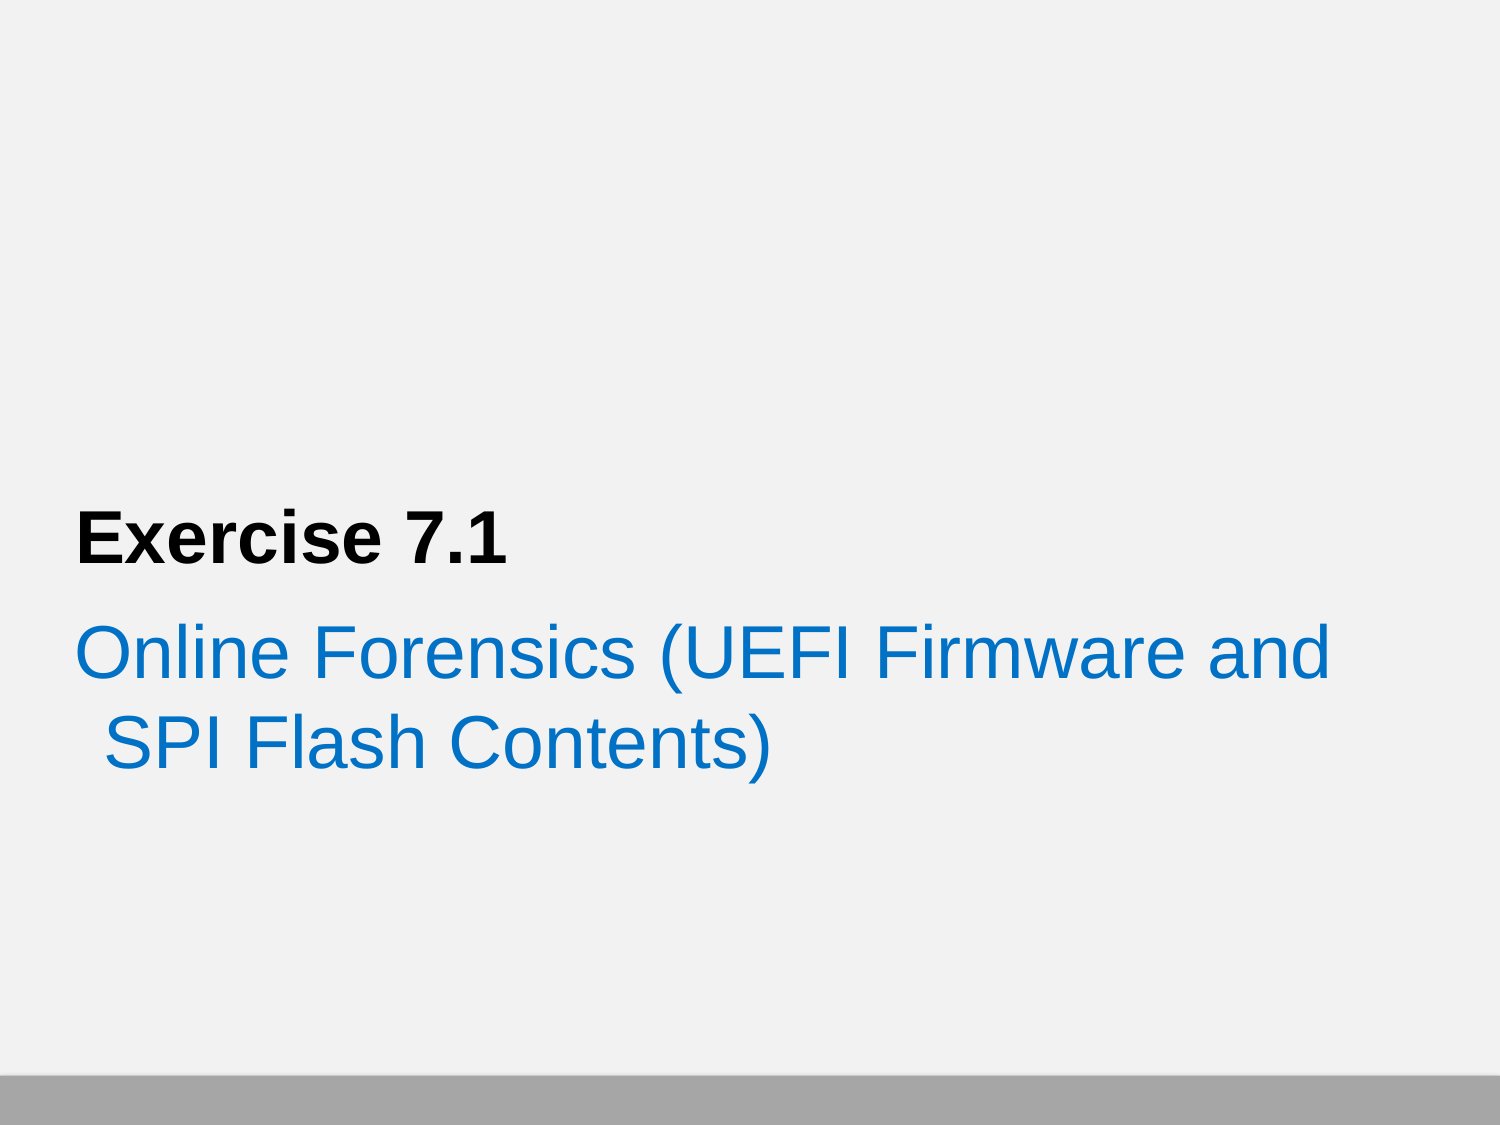

# Exercise 7.1
Online Forensics (UEFI Firmware and SPI Flash Contents)